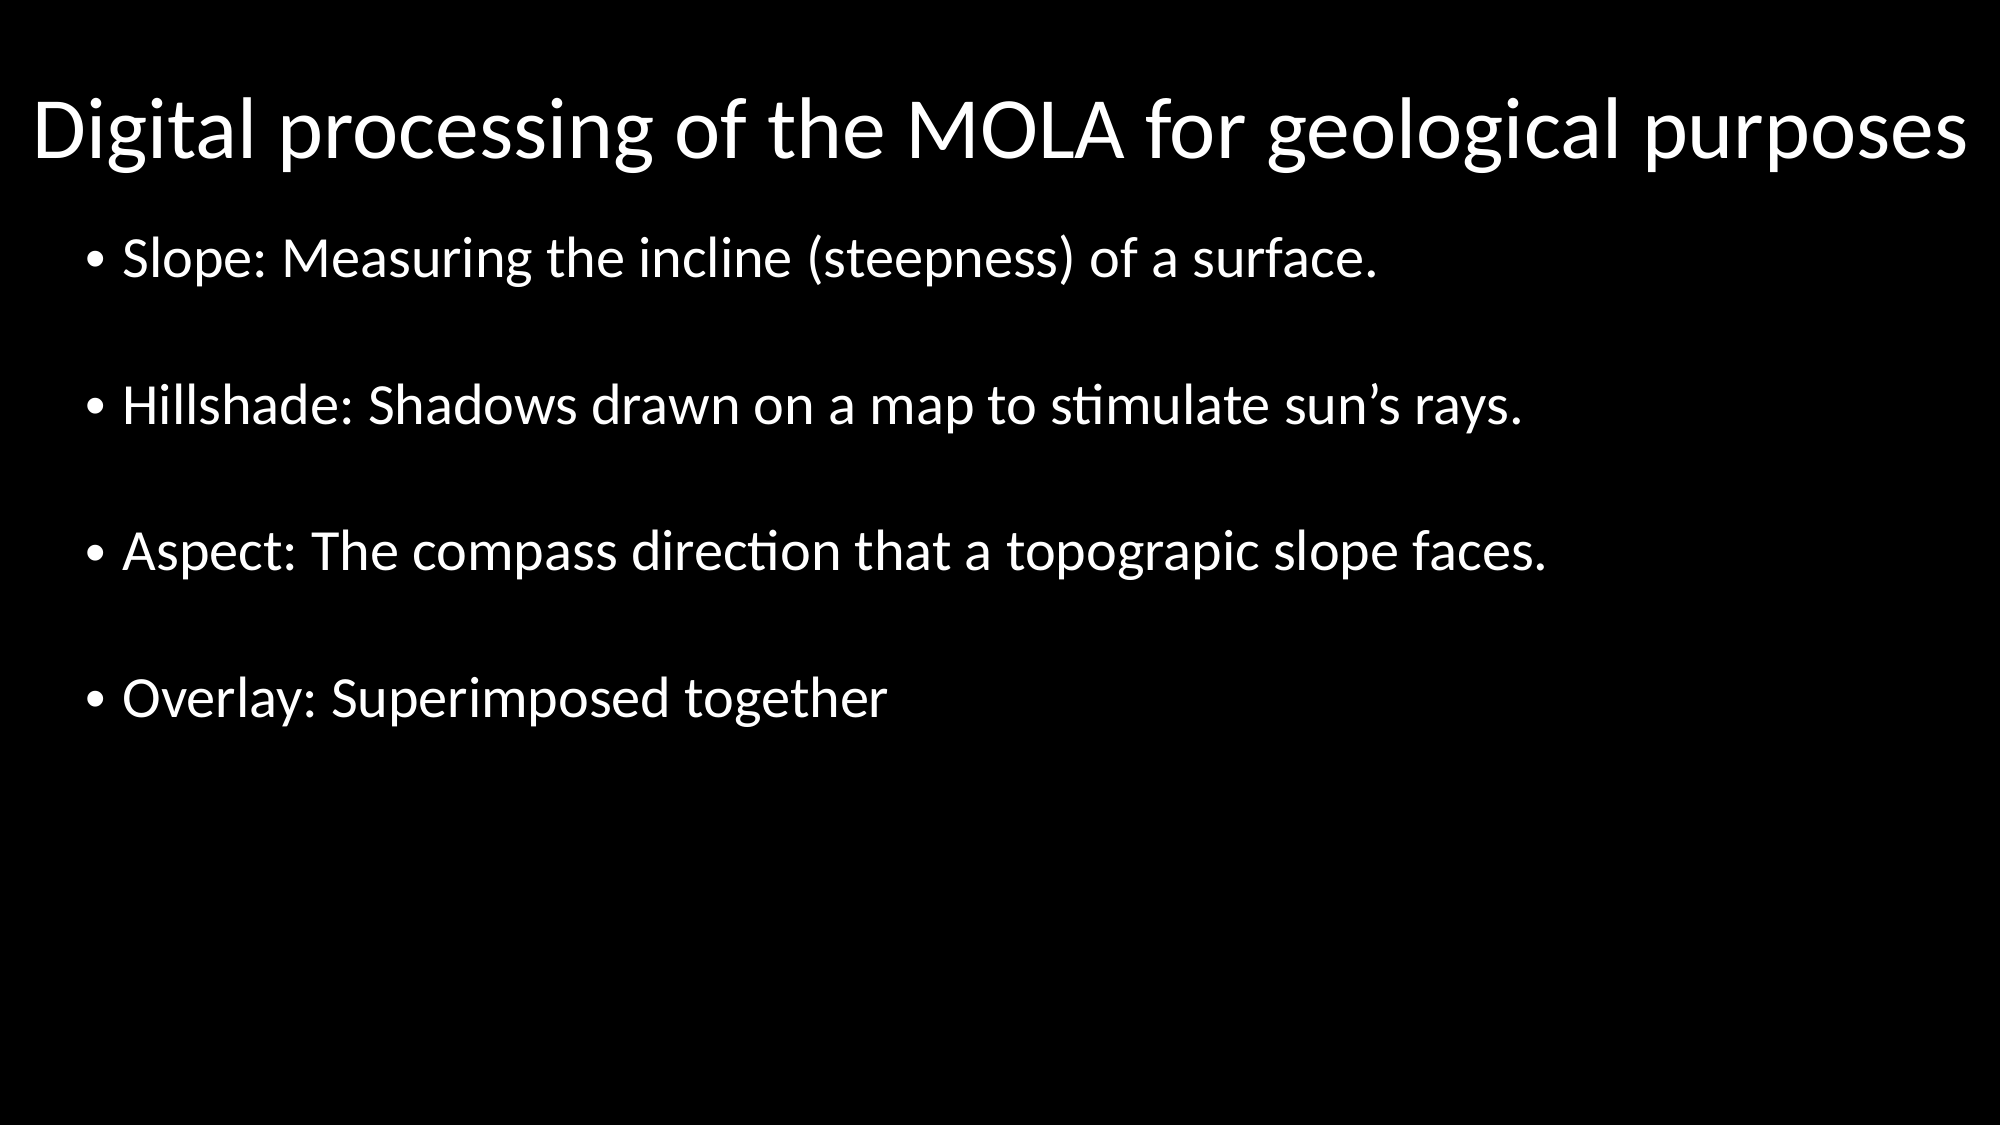

# Digital processing of the MOLA for geological purposes
Slope: Measuring the incline (steepness) of a surface.

Hillshade: Shadows drawn on a map to stimulate sun’s rays.

Aspect: The compass direction that a topograpic slope faces.

Overlay: Superimposed together